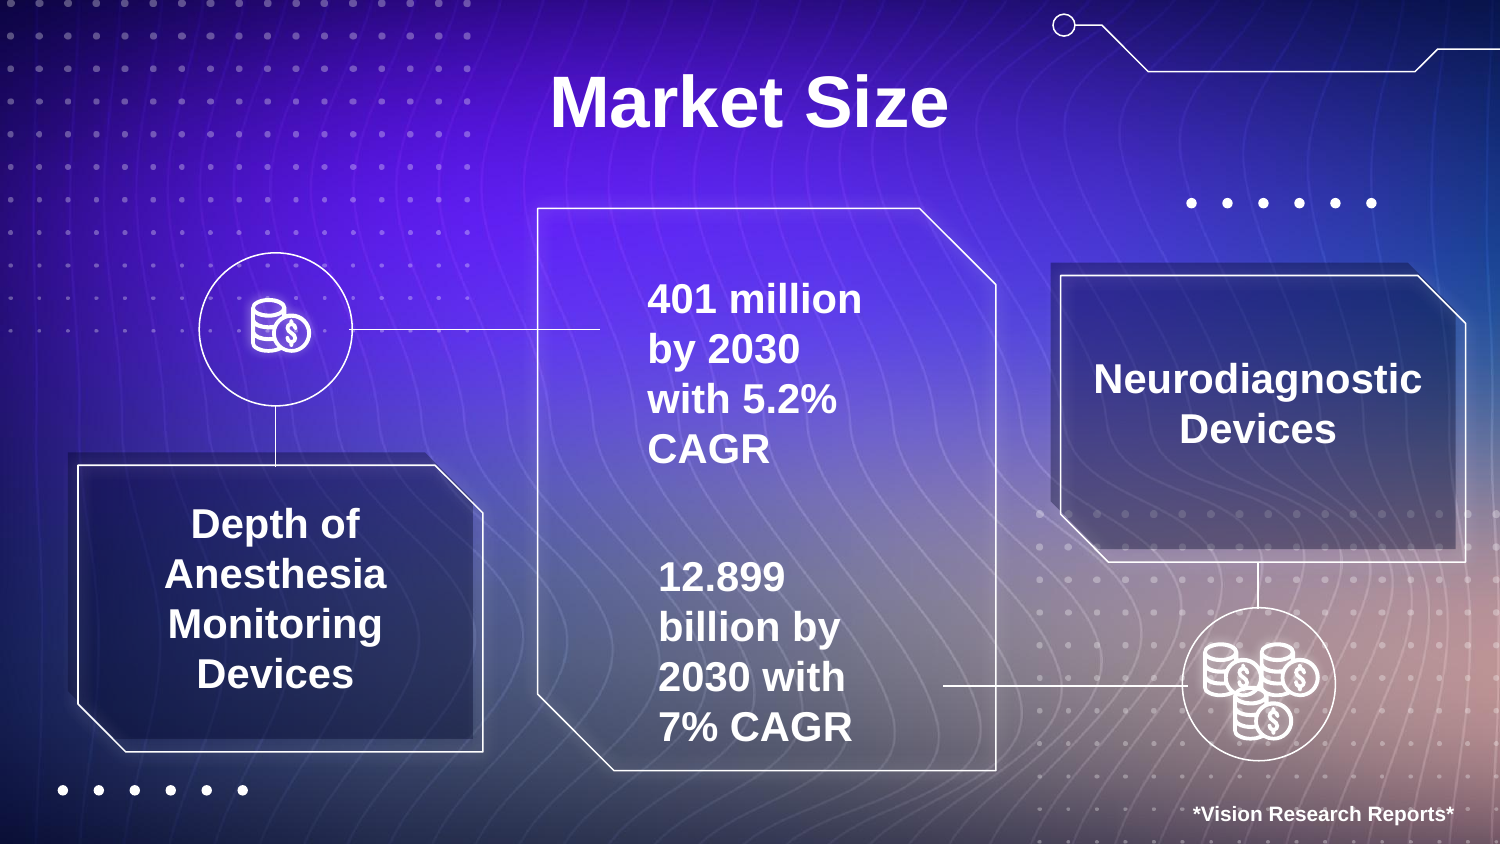

Market Size

401 million by 2030 with 5.2% CAGR

Neurodiagnostic
Devices

# Depth of Anesthesia Monitoring Devices
12.899 billion by 2030 with 7% CAGR

*Vision Research Reports*